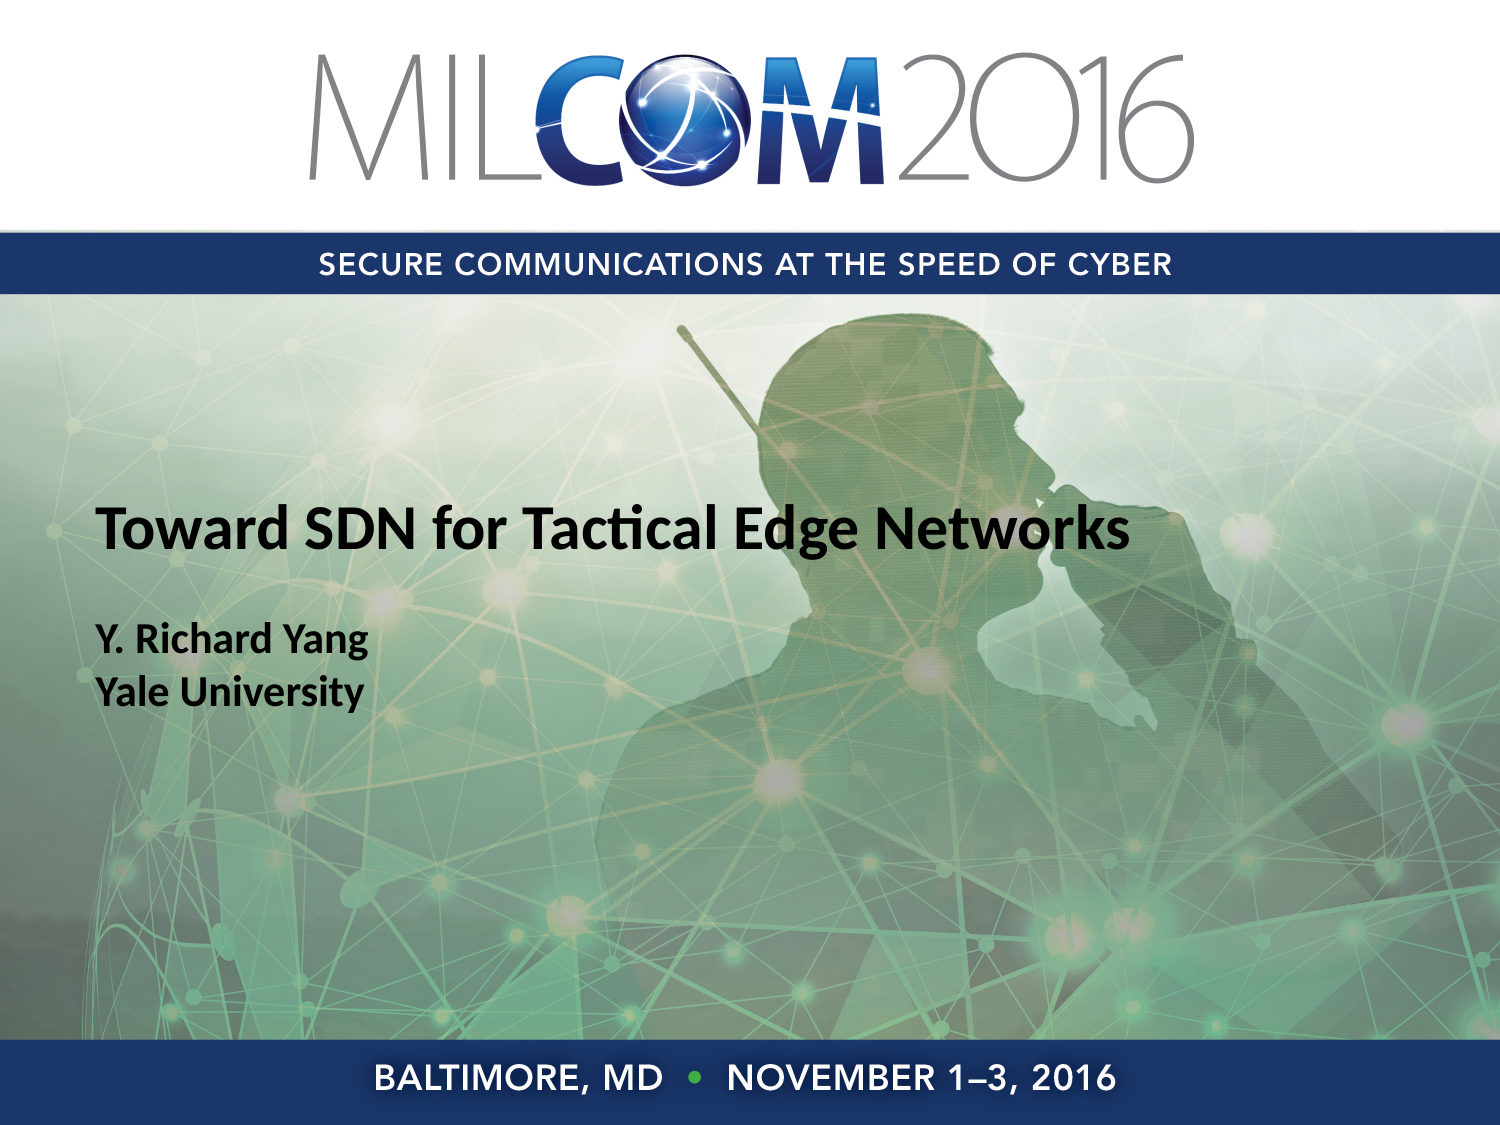

Toward SDN for Tactical Edge Networks
Y. Richard Yang
Yale University